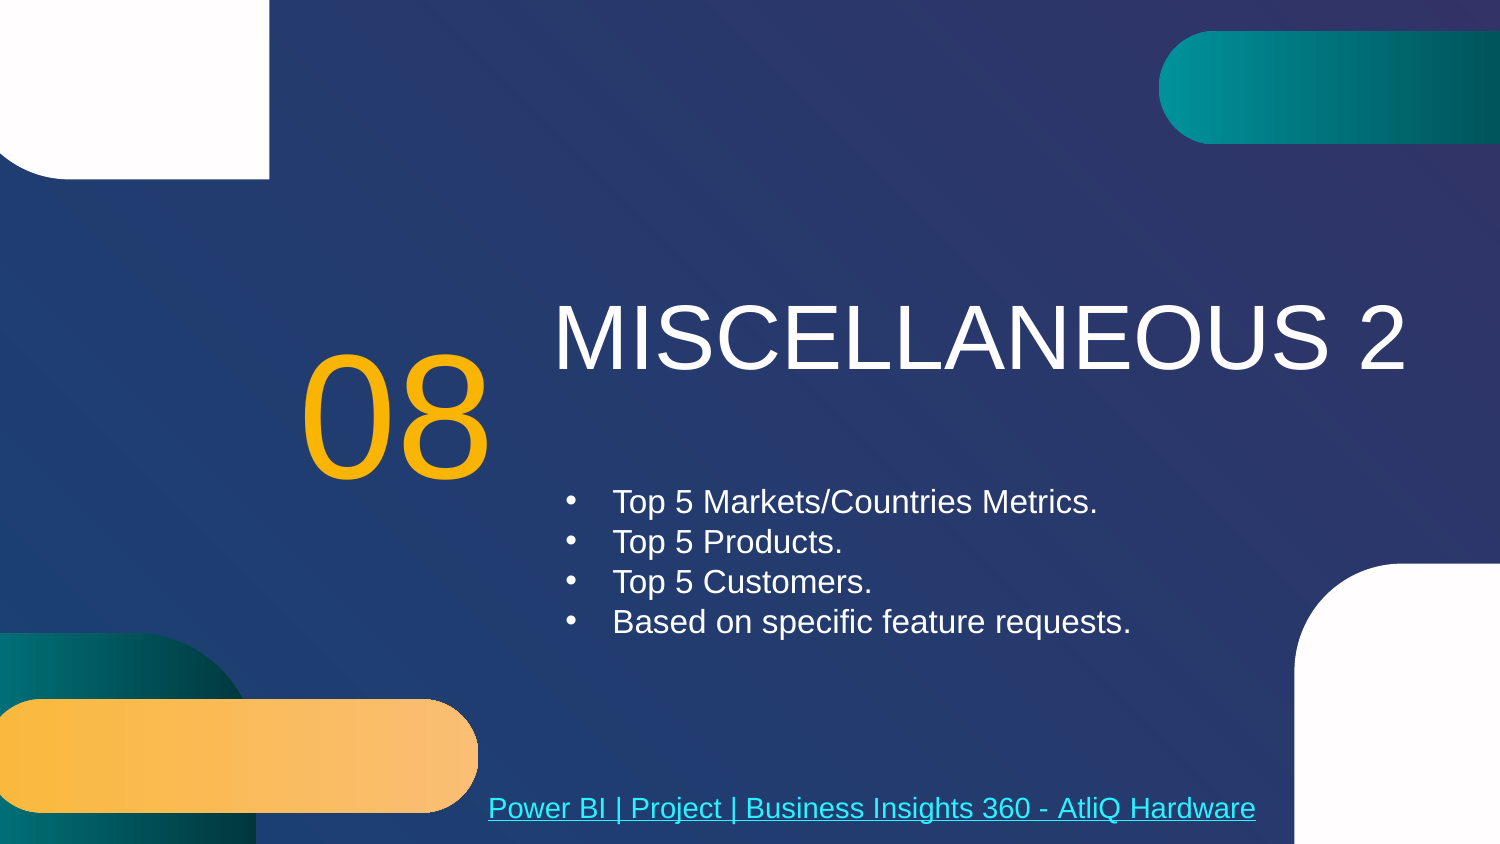

# MISCELLANEOUS 2
08
Top 5 Markets/Countries Metrics.
Top 5 Products.
Top 5 Customers.
Based on specific feature requests.
Power BI | Project | Business Insights 360 - AtliQ Hardware